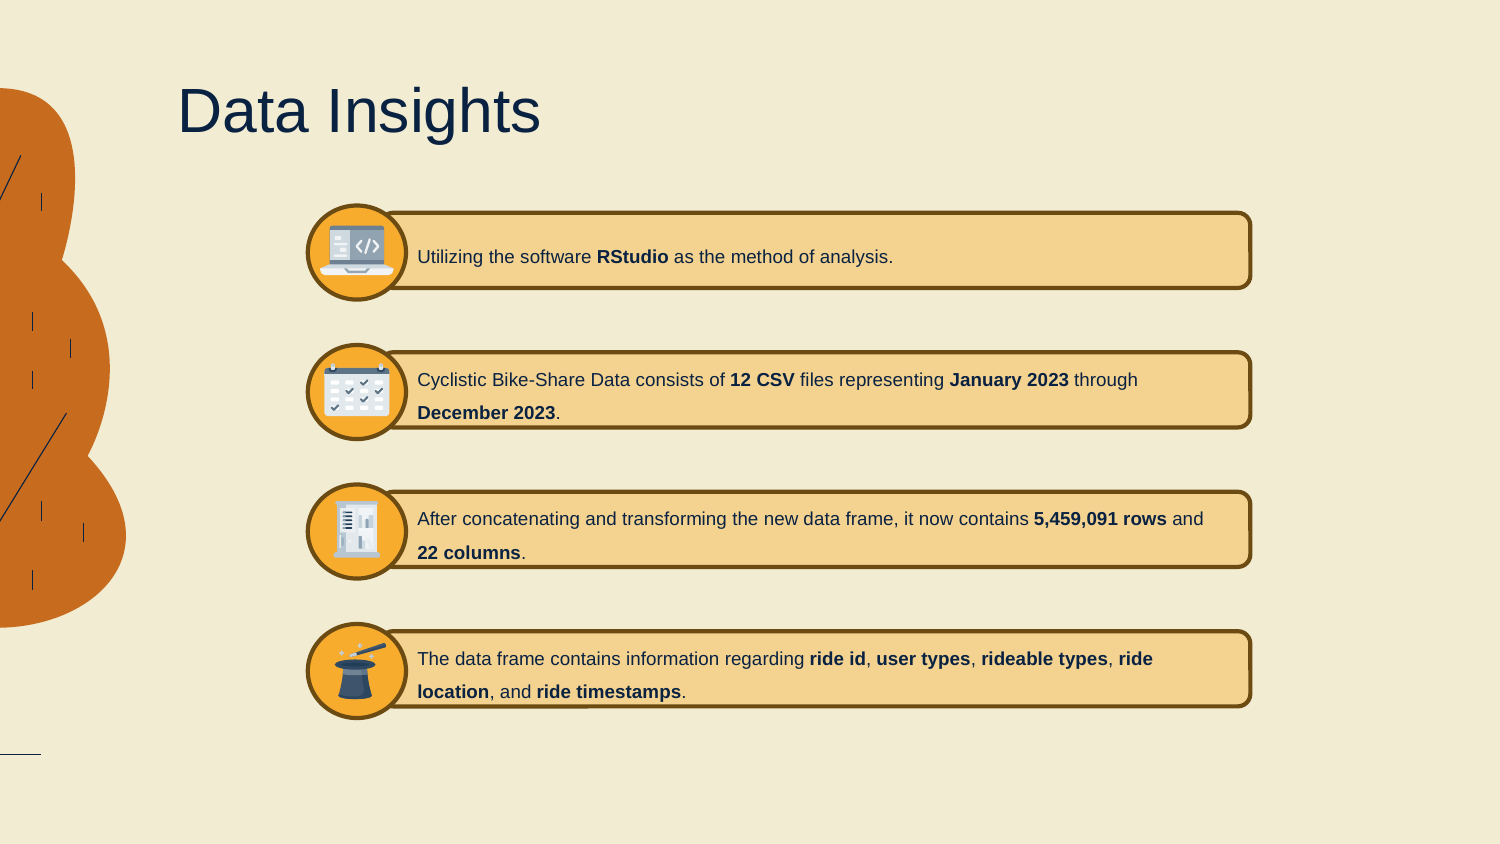

# Data Insights

Utilizing the software RStudio as the method of analysis.

Cyclistic Bike-Share Data consists of 12 CSV files representing January 2023 through December 2023.

After concatenating and transforming the new data frame, it now contains 5,459,091 rows and 22 columns.

The data frame contains information regarding ride id, user types, rideable types, ride location, and ride timestamps.